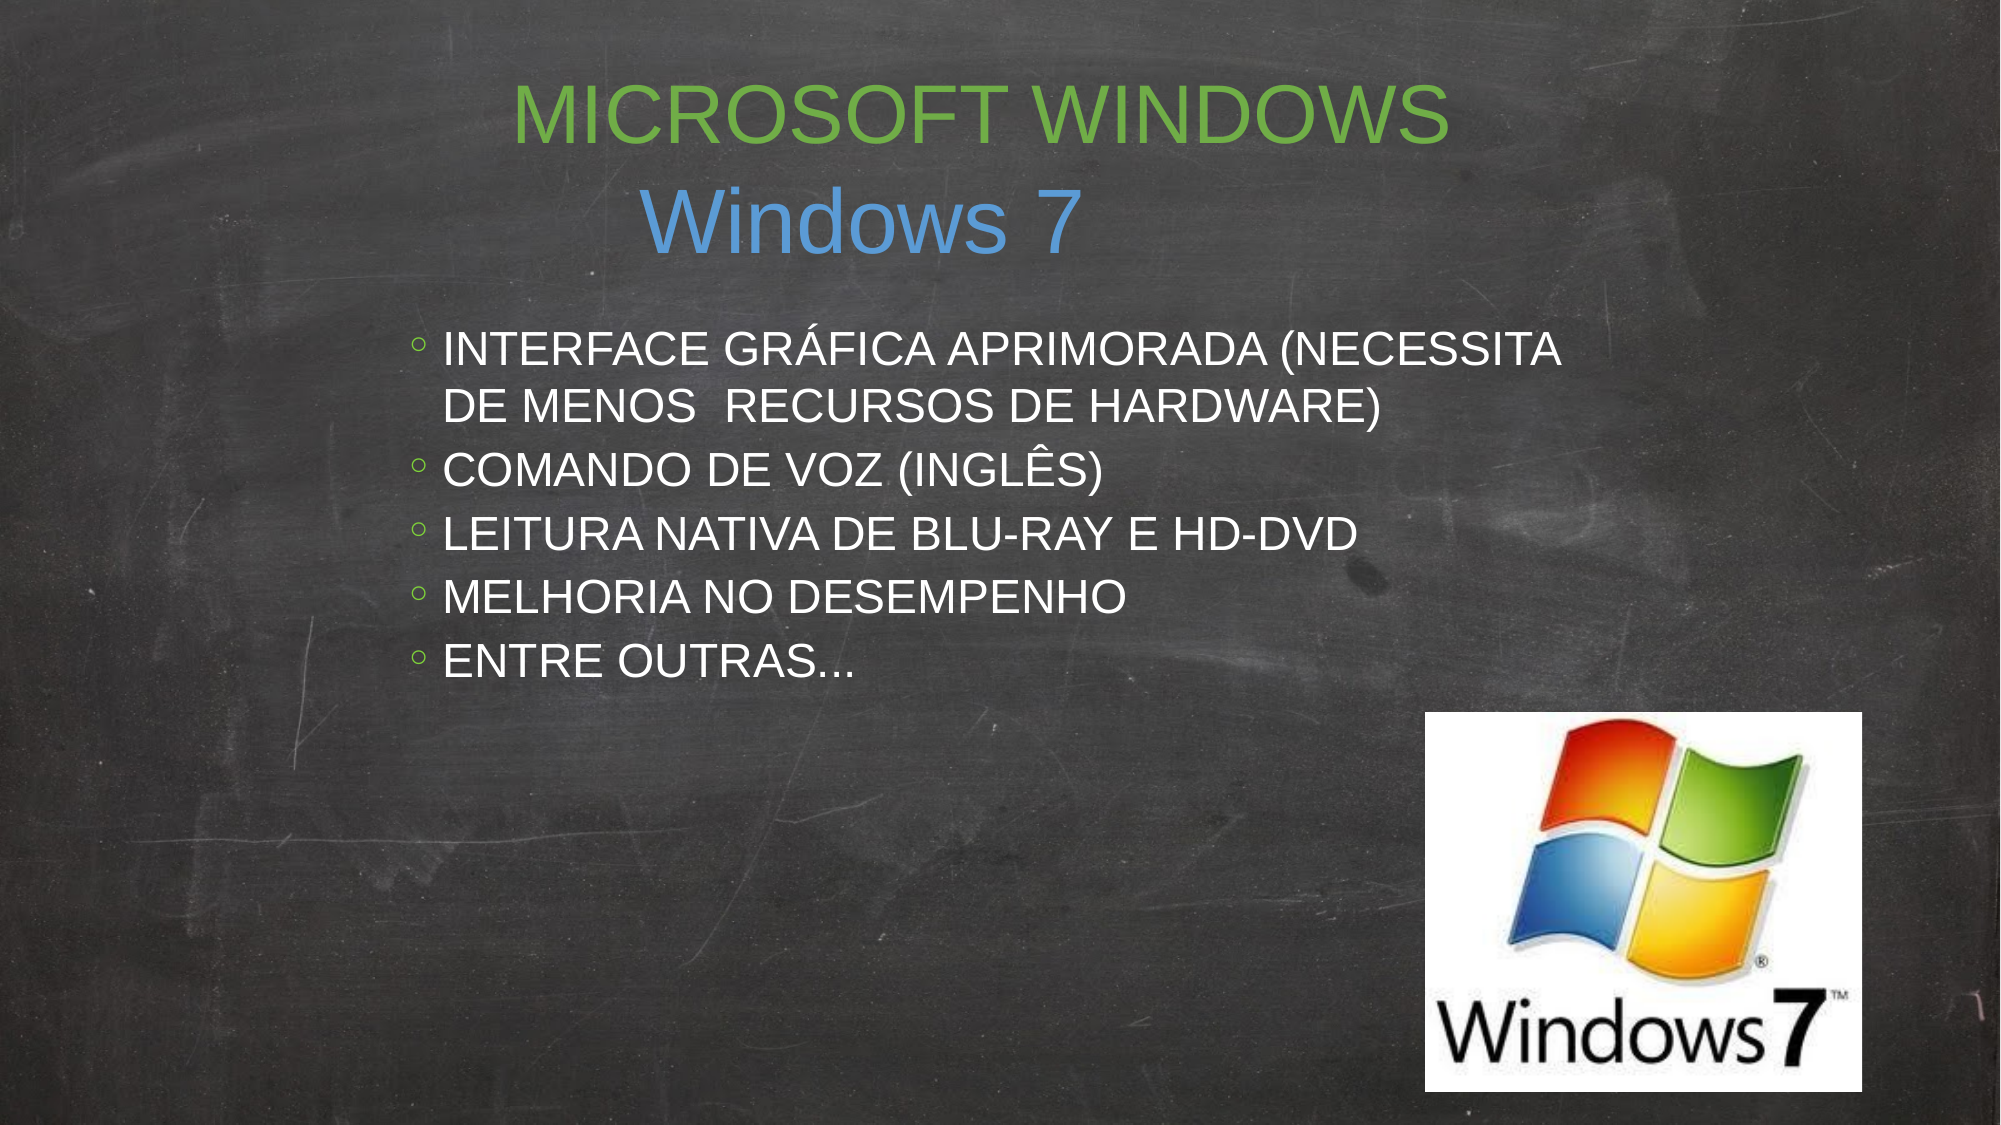

MICROSOFT WINDOWS
Windows 7
INTERFACE GRÁFICA APRIMORADA (NECESSITA DE MENOS  RECURSOS DE HARDWARE)
COMANDO DE VOZ (INGLÊS)
LEITURA NATIVA DE BLU-RAY E HD-DVD
MELHORIA NO DESEMPENHO
ENTRE OUTRAS...